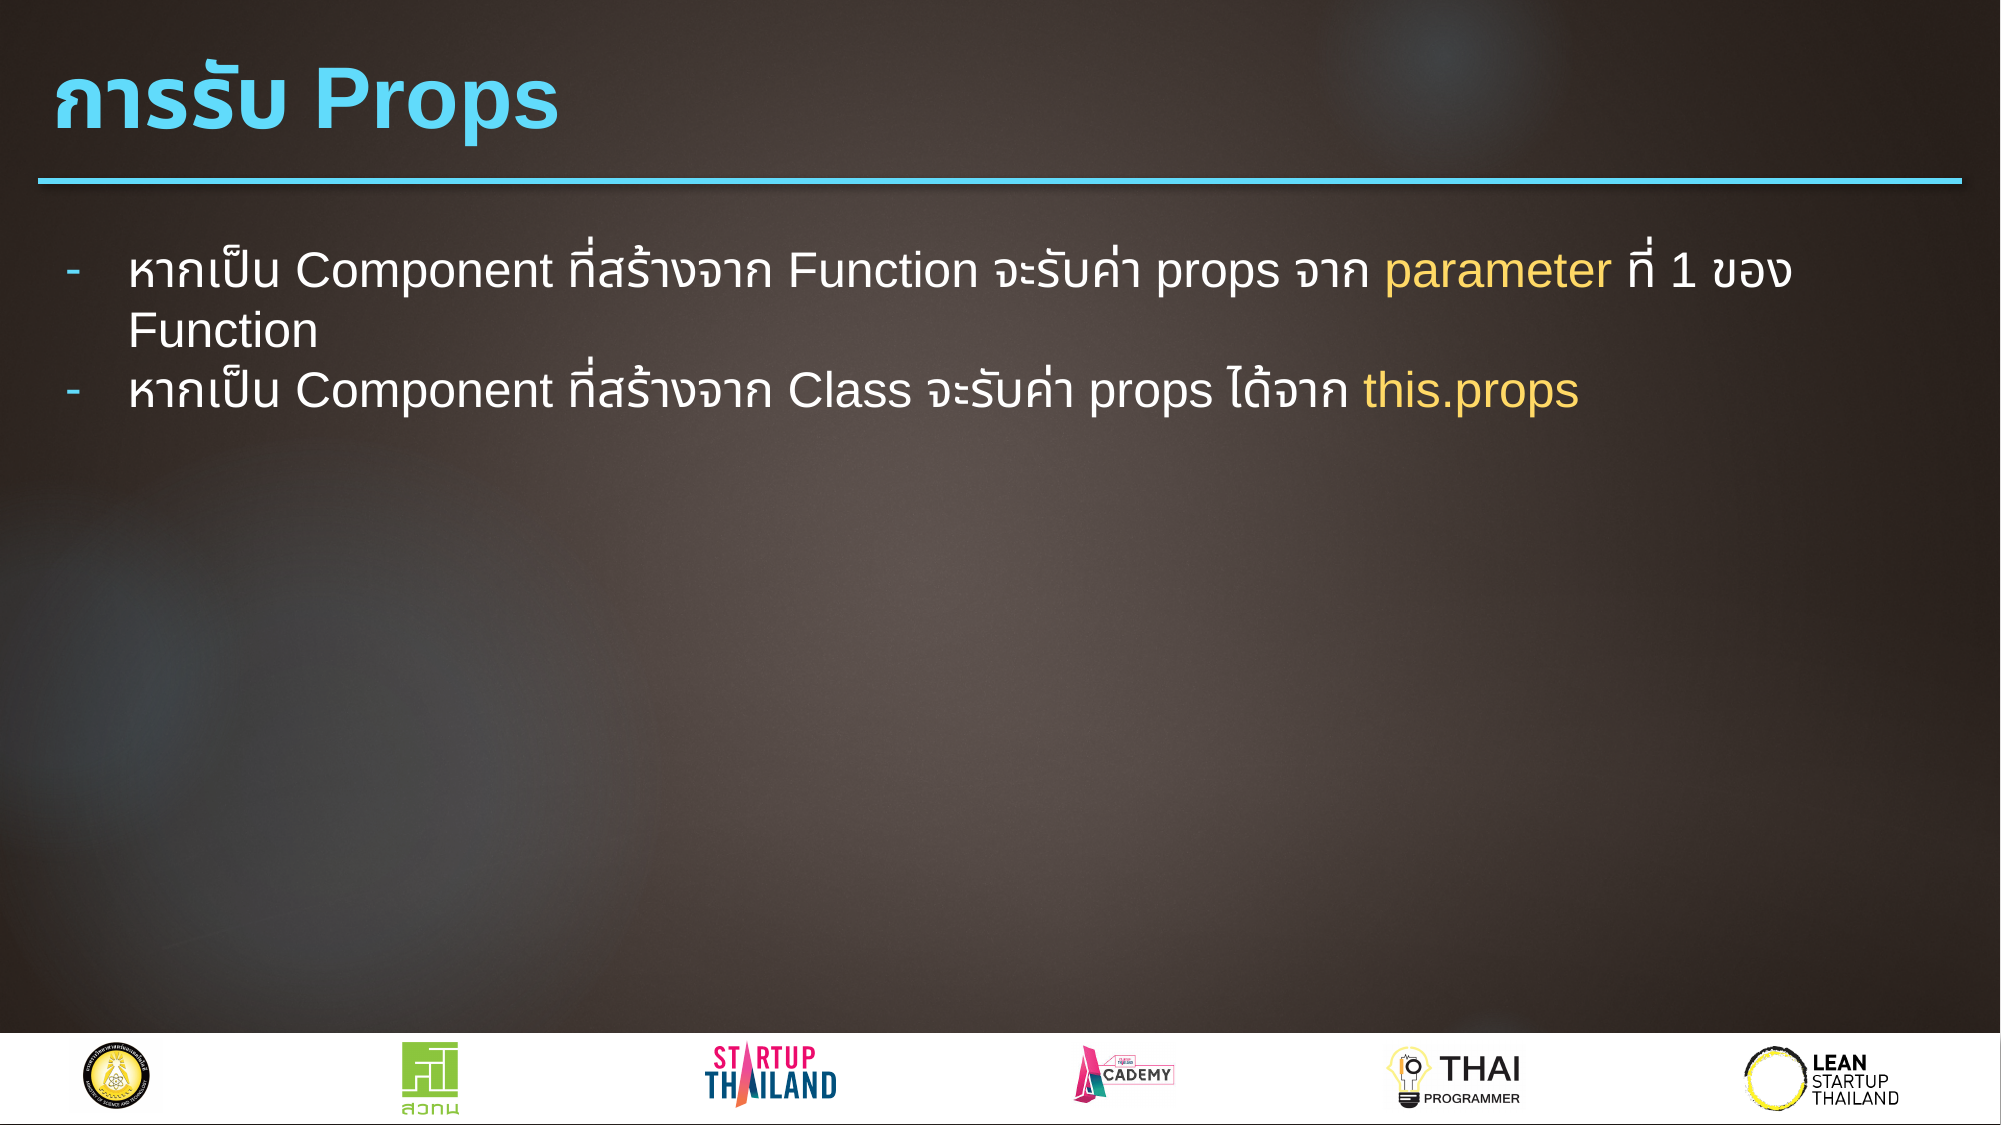

# การรับ Props
หากเป็น Component ที่สร้างจาก Function จะรับค่า props จาก parameter ที่ 1 ของ Function
หากเป็น Component ที่สร้างจาก Class จะรับค่า props ได้จาก this.props